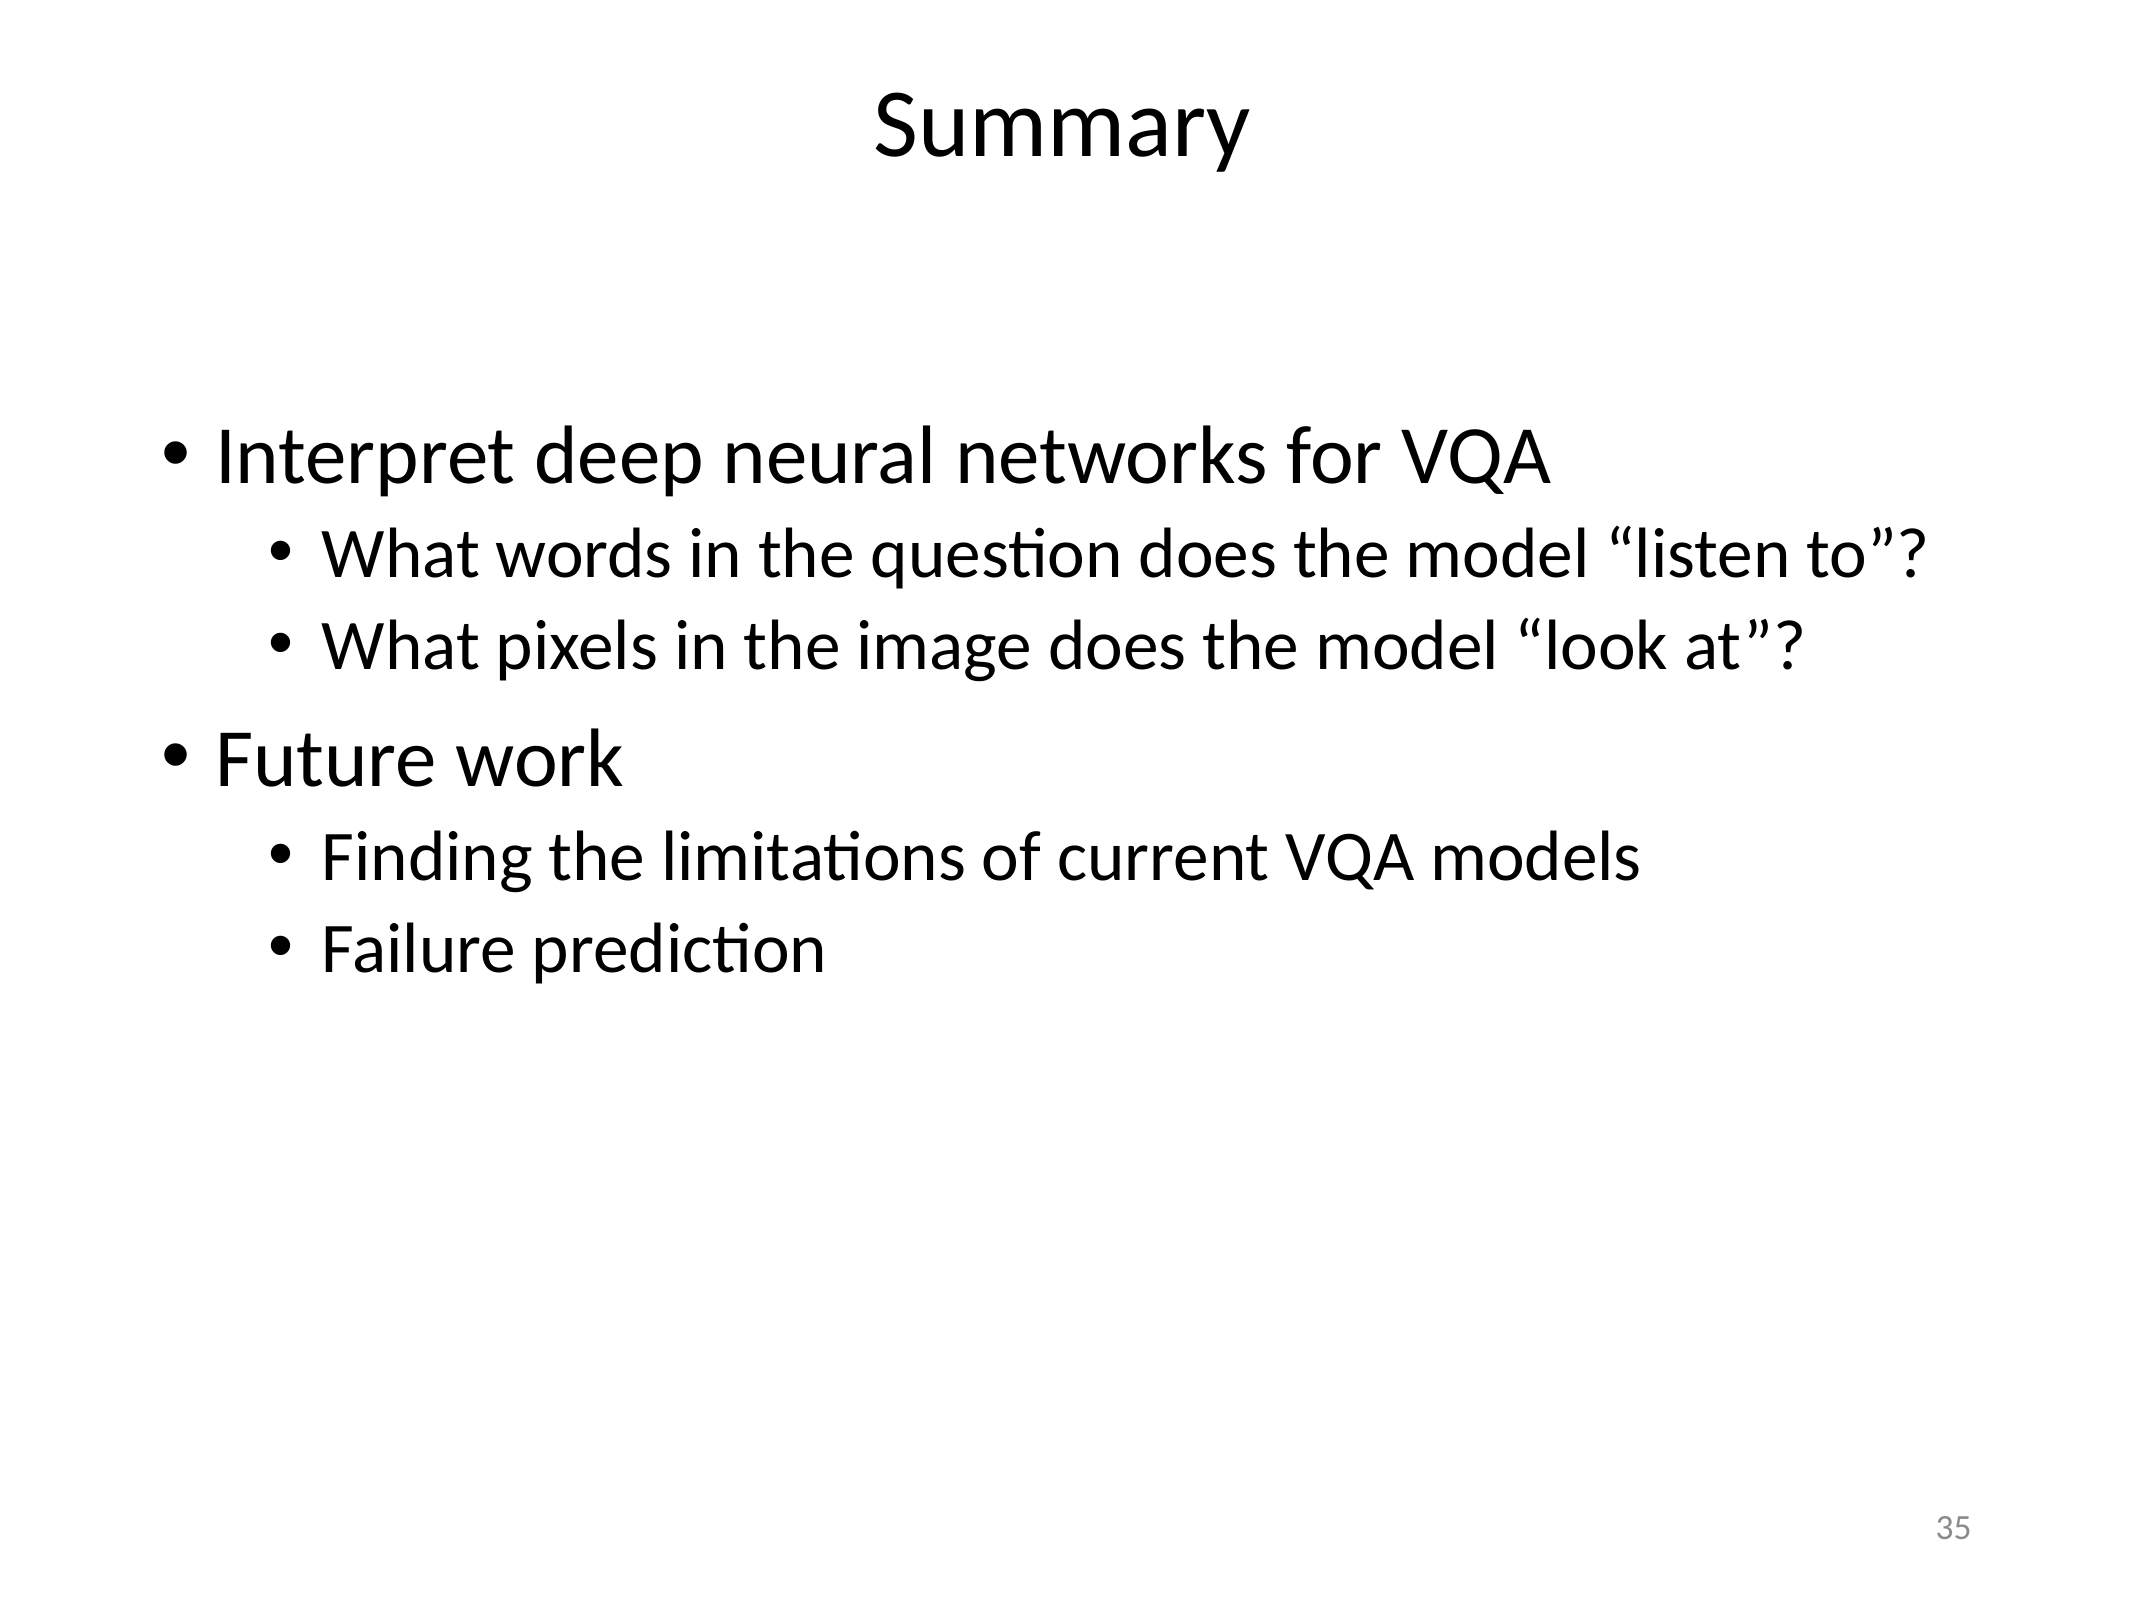

# Summary
Interpret deep neural networks for VQA
What words in the question does the model “listen to”?
What pixels in the image does the model “look at”?
Future work
Finding the limitations of current VQA models
Failure prediction

35